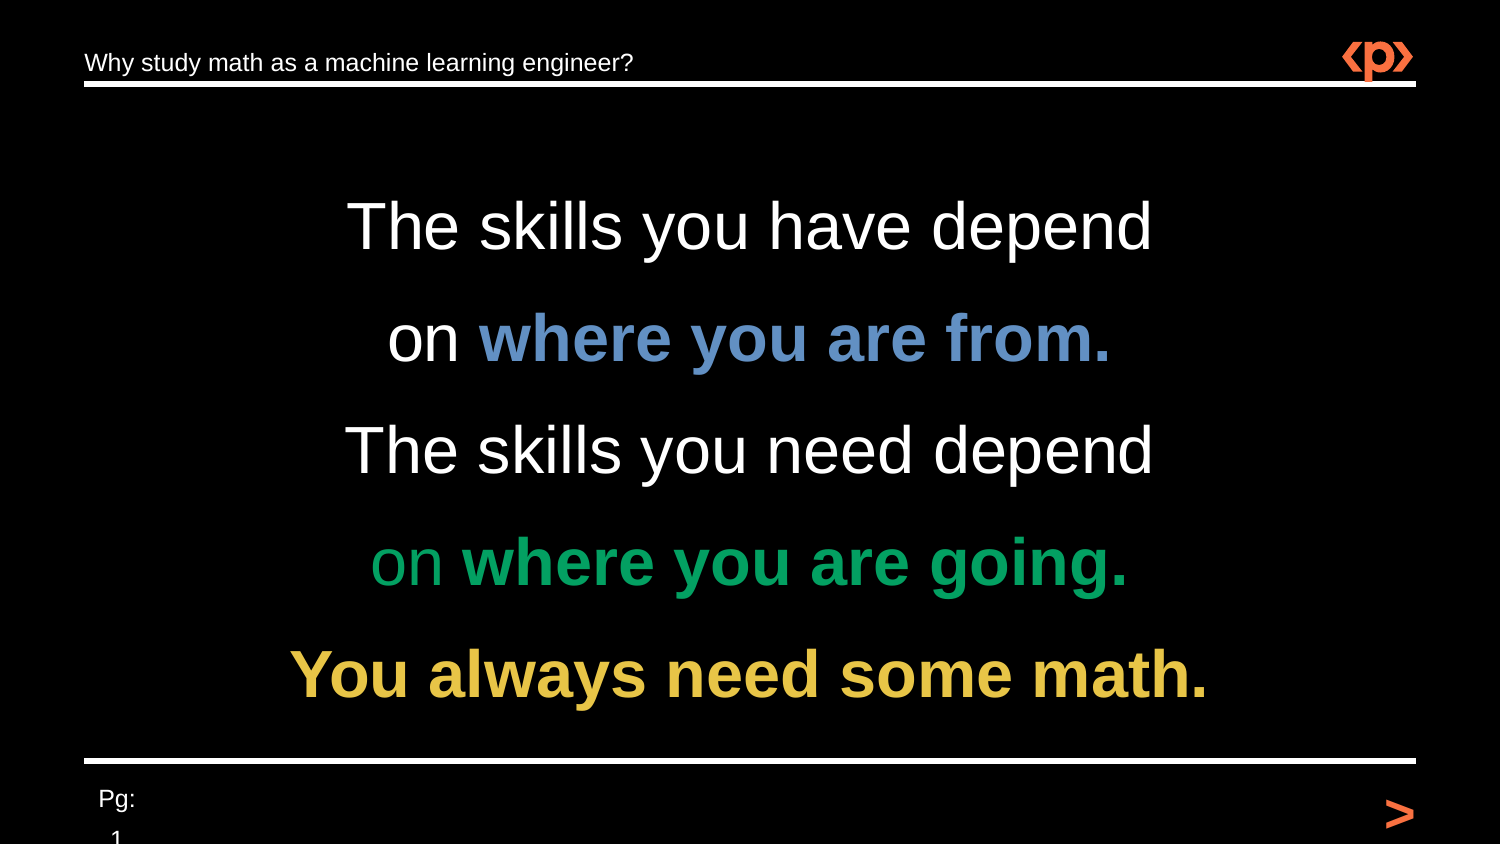

Why study math as a machine learning engineer?

The skills you have depend
on where you are from.
The skills you need depend
on where you are going.
You always need some math.
>
Pg: 1